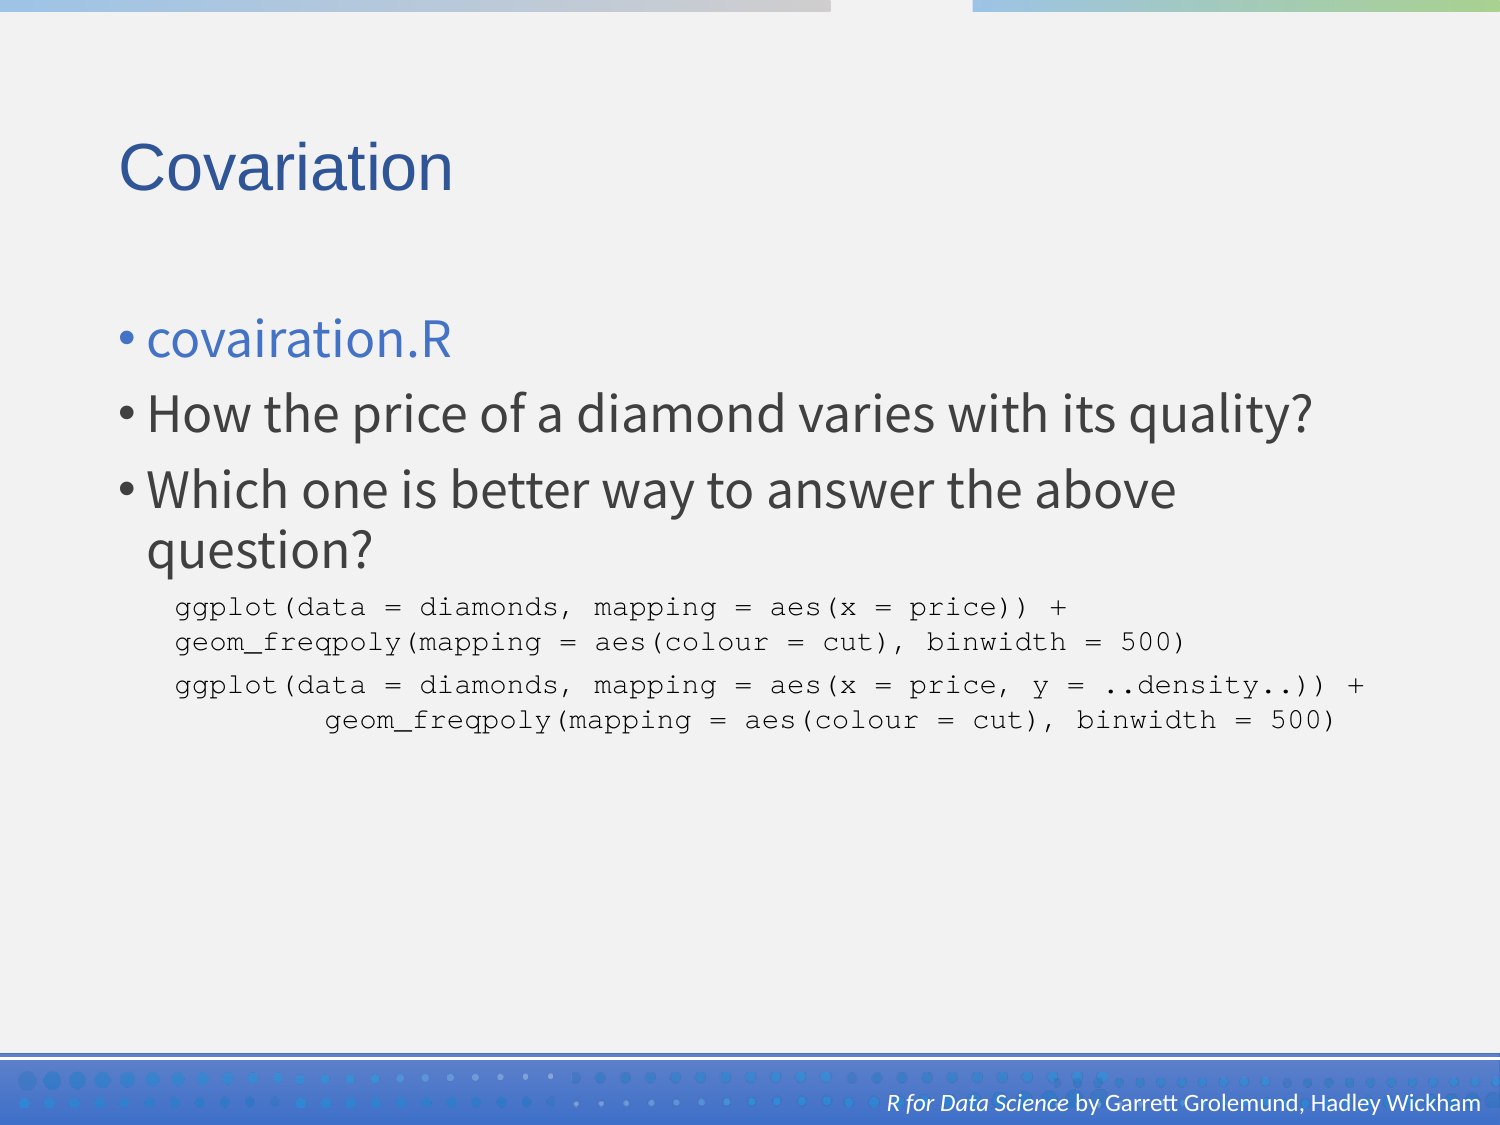

# Covariation
covairation.R
How the price of a diamond varies with its quality?
Which one is better way to answer the above question?
ggplot(data = diamonds, mapping = aes(x = price)) + 	geom_freqpoly(mapping = aes(colour = cut), binwidth = 500)
ggplot(data = diamonds, mapping = aes(x = price, y = ..density..)) + 	geom_freqpoly(mapping = aes(colour = cut), binwidth = 500)
R for Data Science by Garrett Grolemund, Hadley Wickham